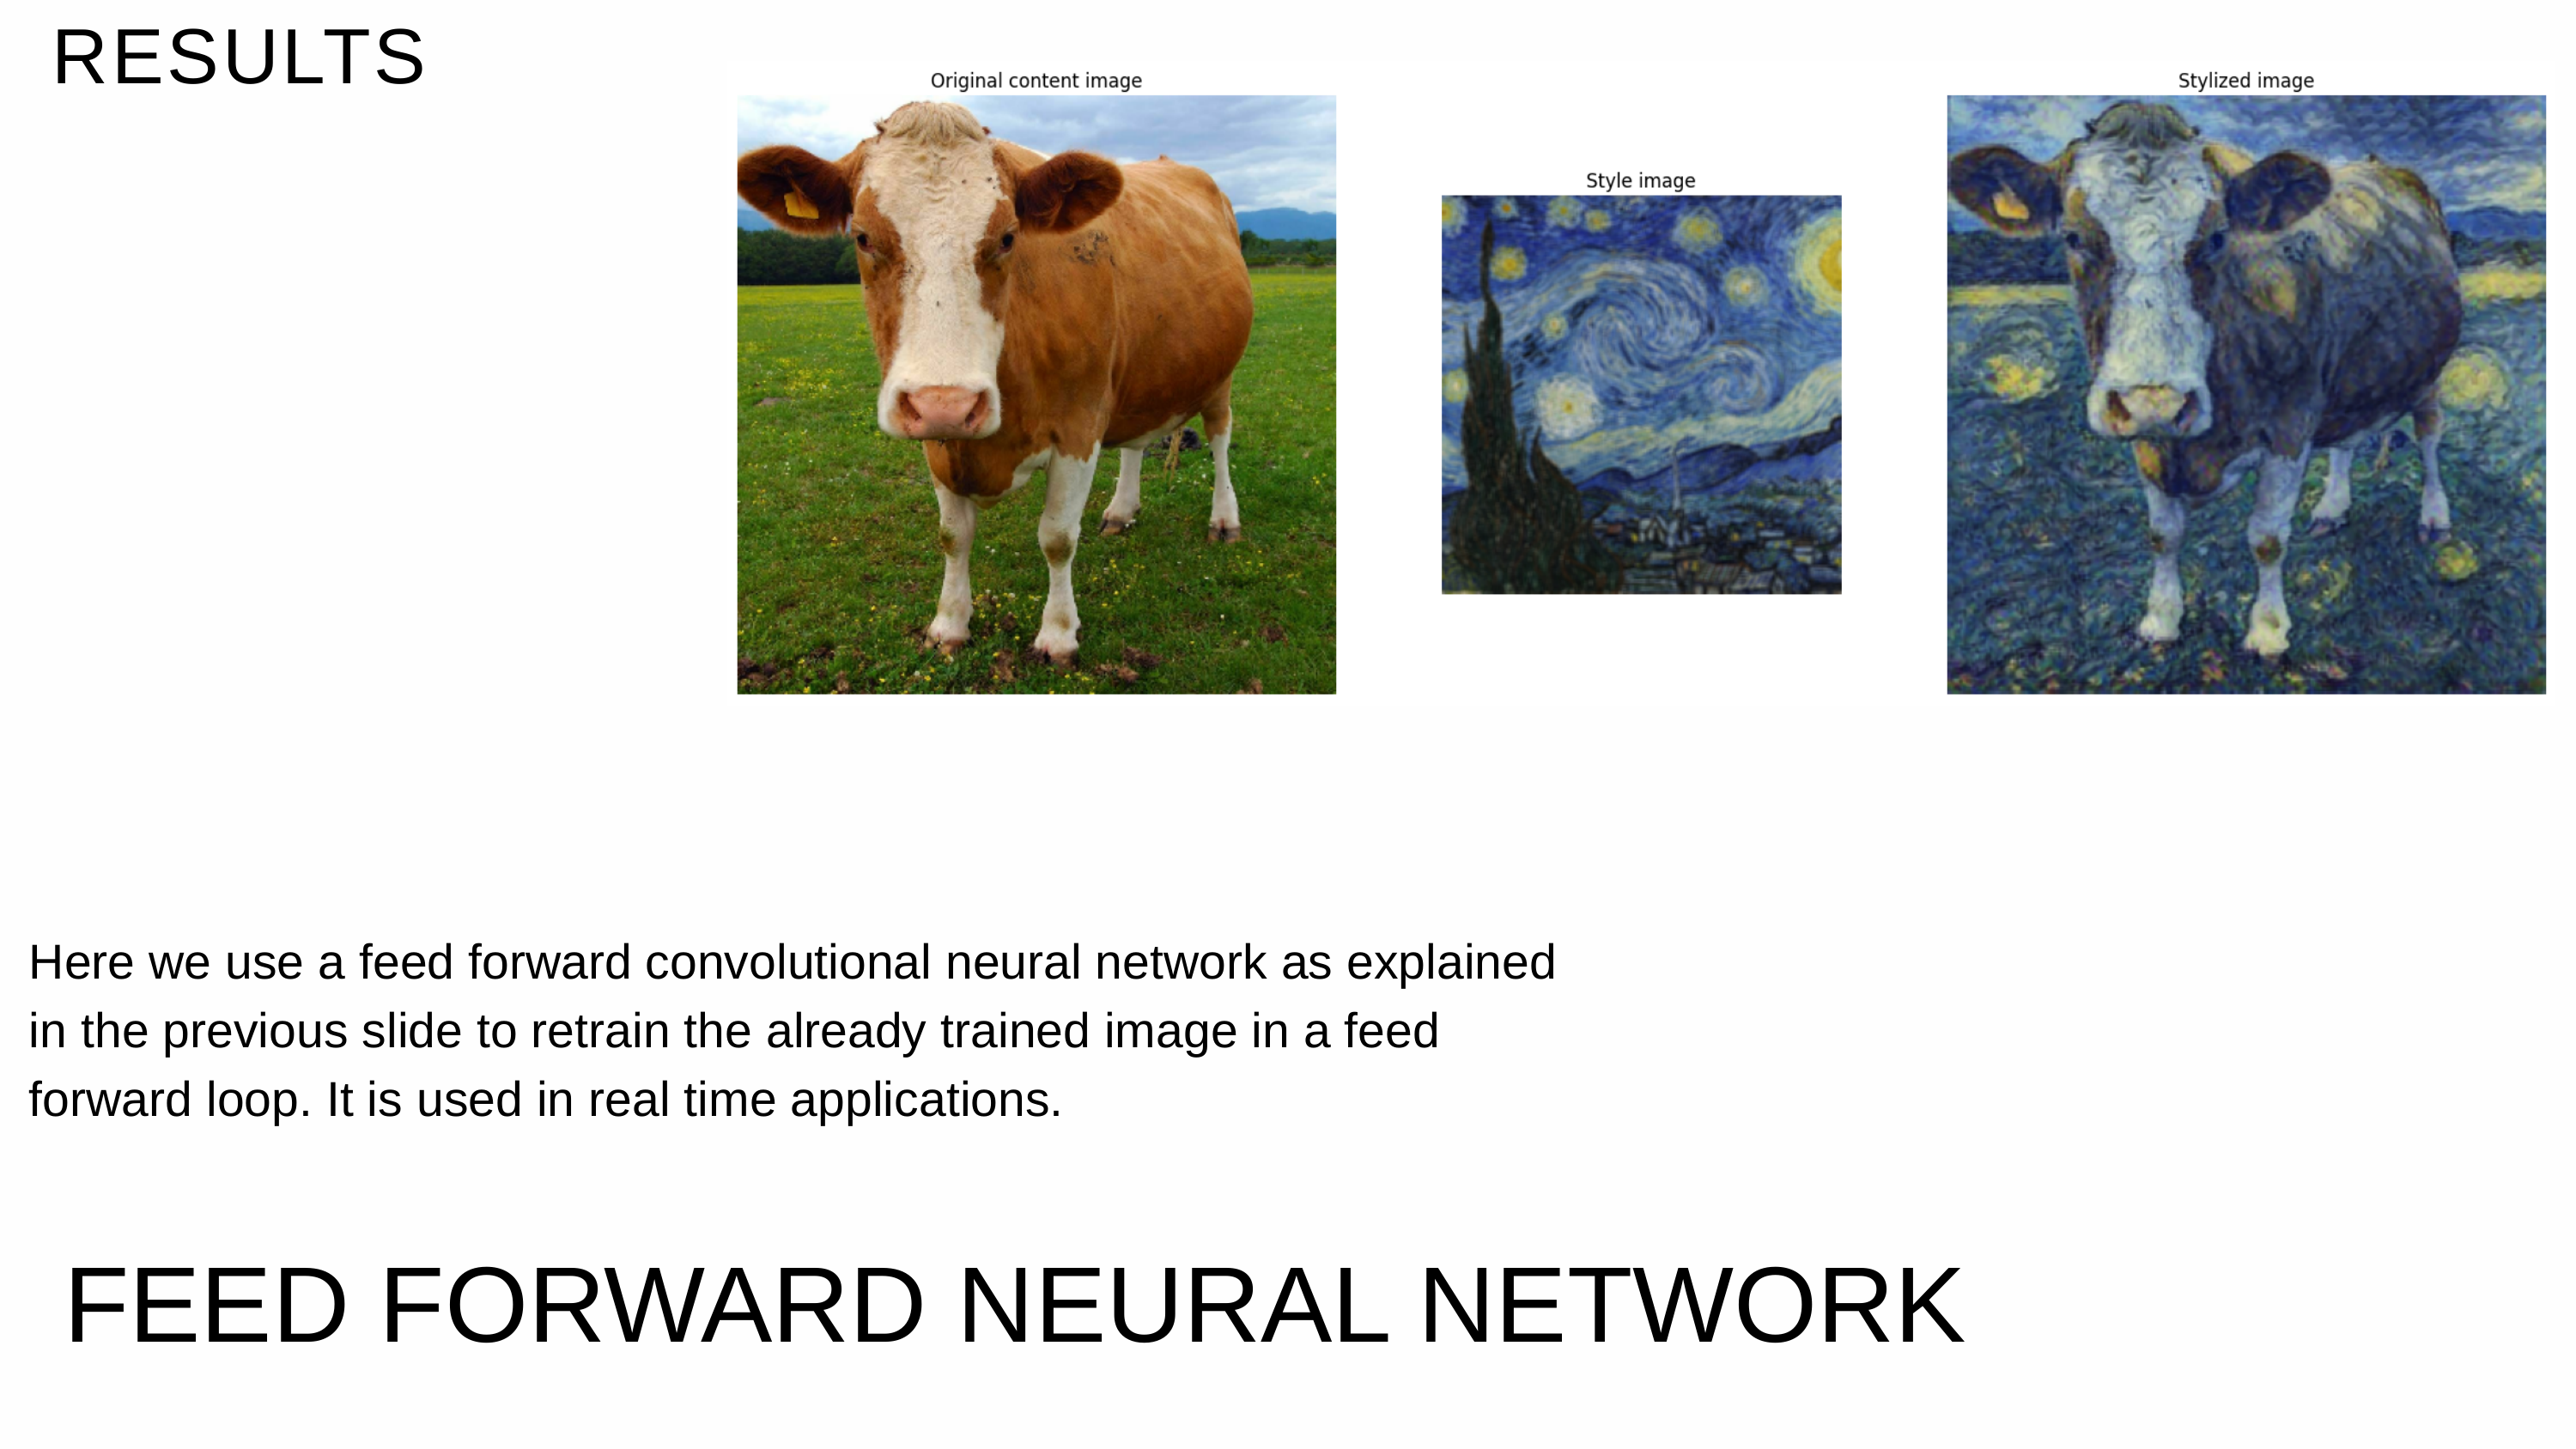

RESULTS

Here we use a feed forward convolutional neural network as explained in the previous slide to retrain the already trained image in a feed forward loop. It is used in real time applications.
FEED FORWARD NEURAL NETWORK